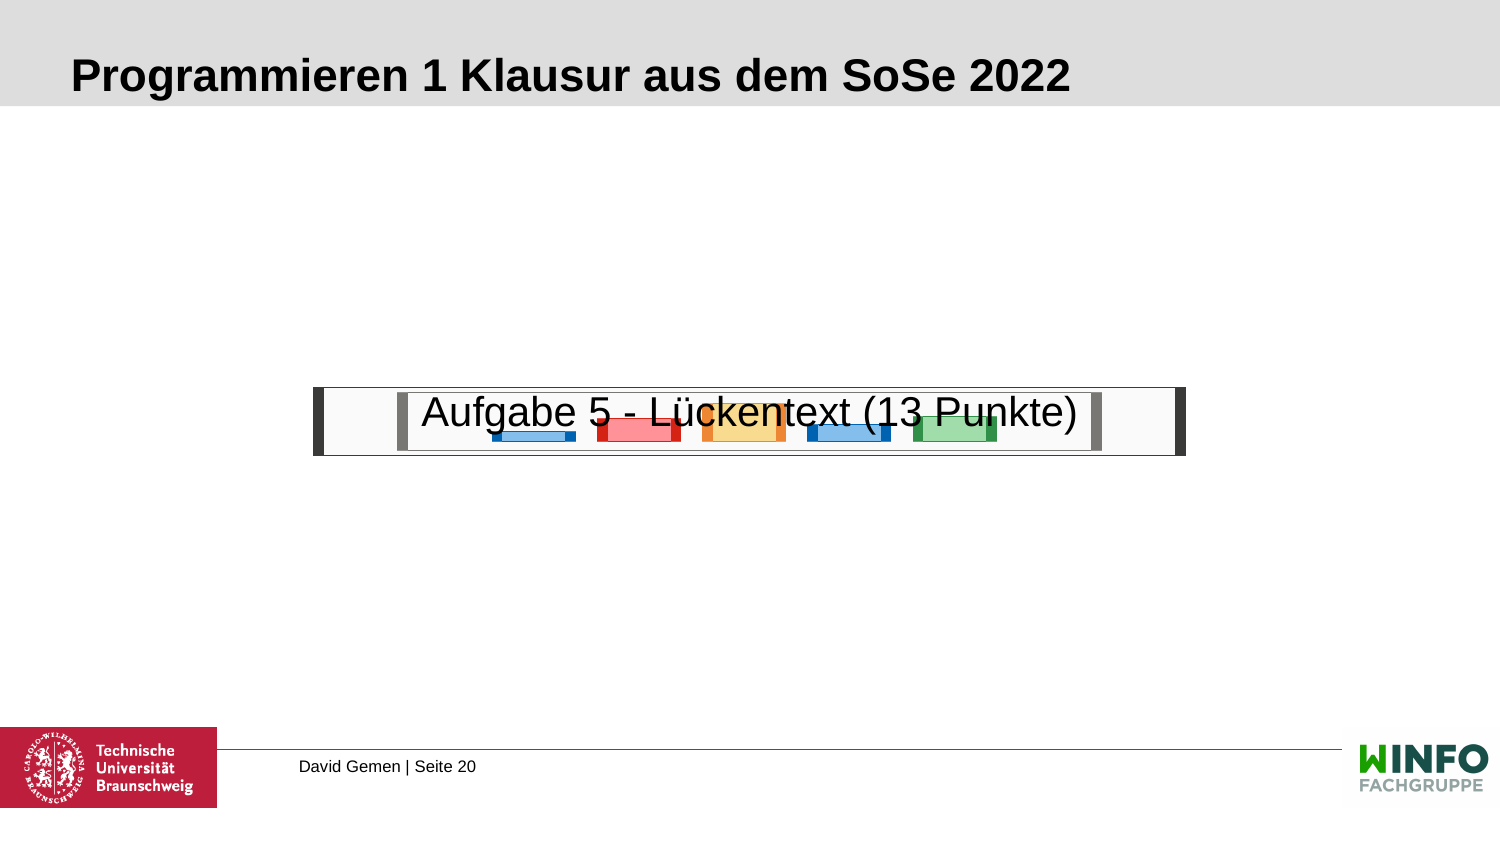

# Programmieren 1 Klausur aus dem SoSe 2022
Aufgabe 5 - Lückentext (13 Punkte)